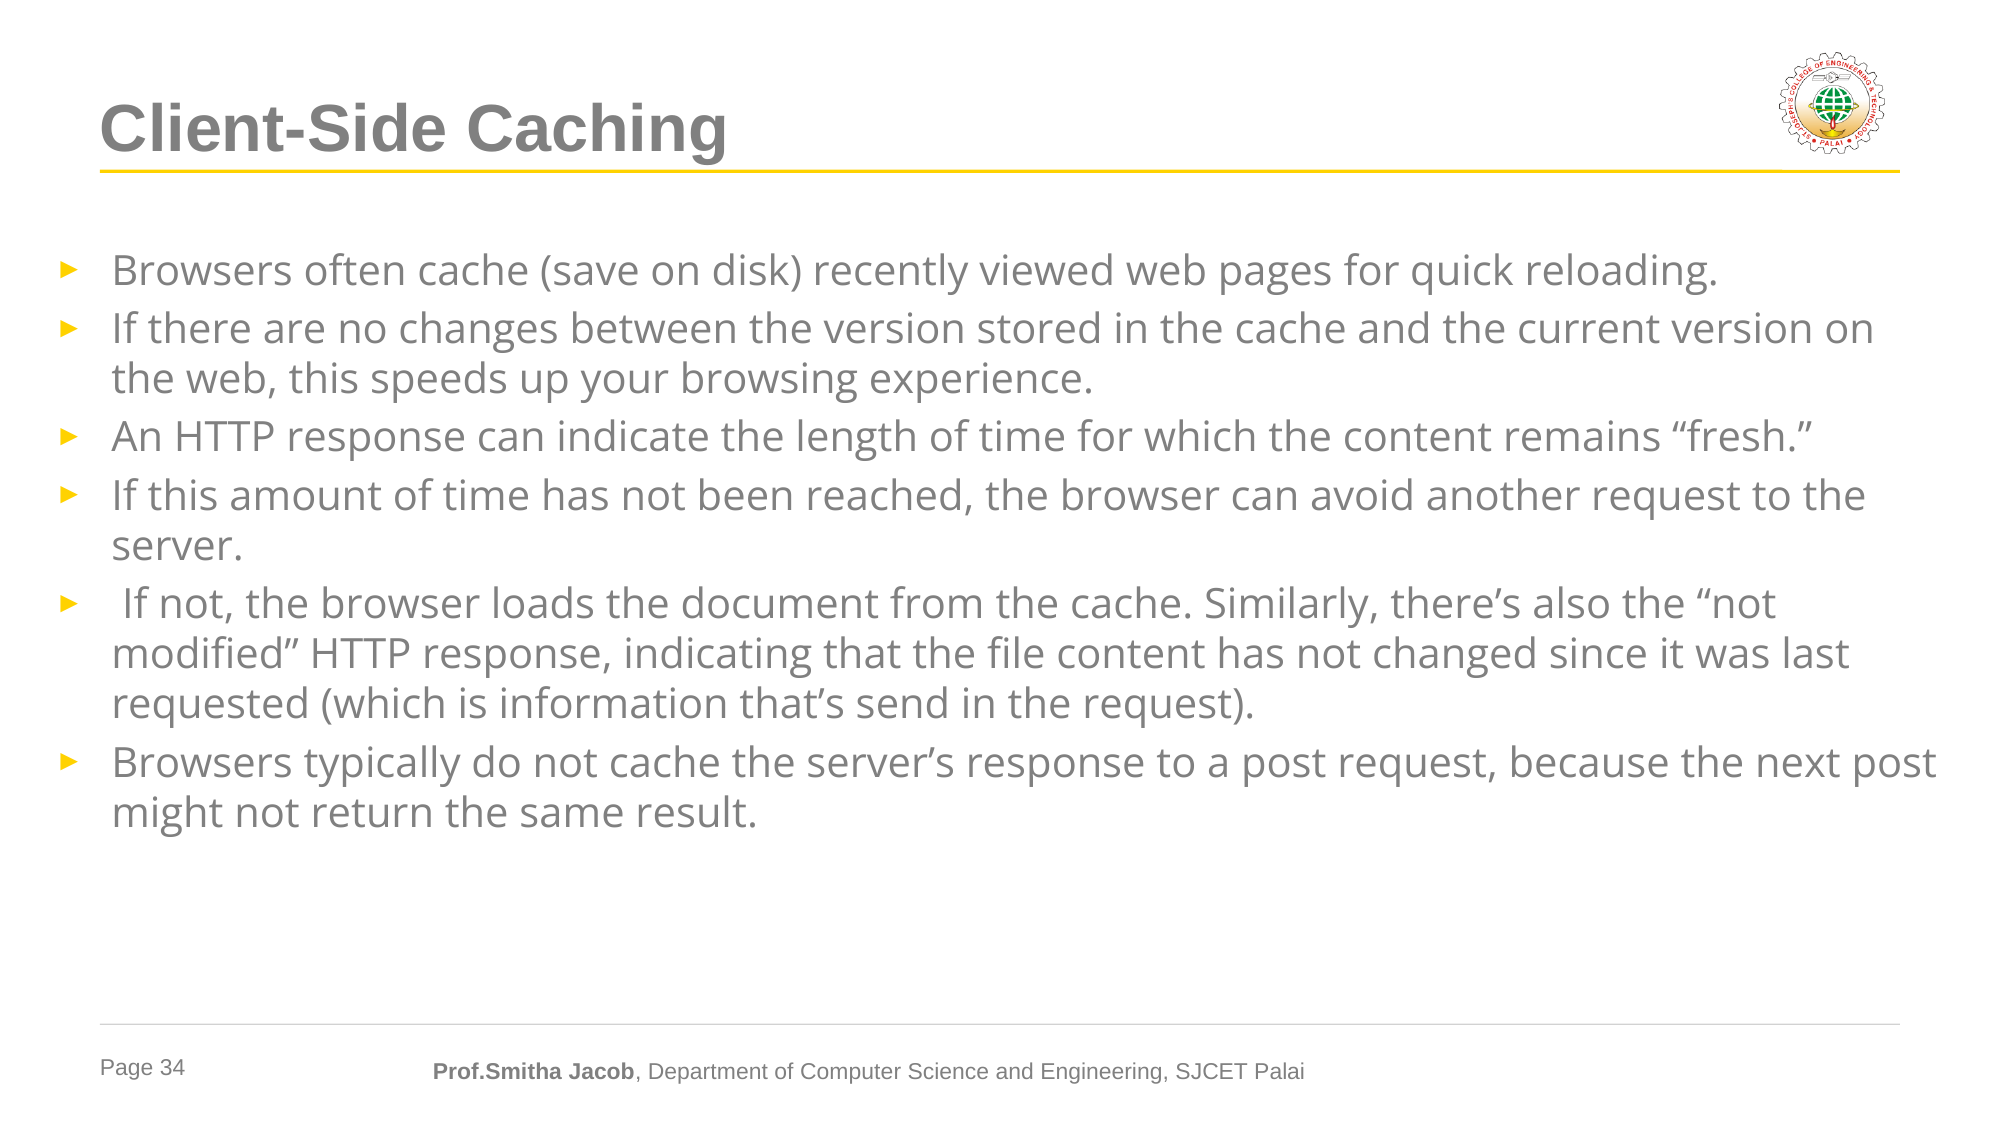

# Client-Side Caching
Browsers often cache (save on disk) recently viewed web pages for quick reloading.
If there are no changes between the version stored in the cache and the current version on the web, this speeds up your browsing experience.
An HTTP response can indicate the length of time for which the content remains “fresh.”
If this amount of time has not been reached, the browser can avoid another request to the server.
 If not, the browser loads the document from the cache. Similarly, there’s also the “not modified” HTTP response, indicating that the file content has not changed since it was last requested (which is information that’s send in the request).
Browsers typically do not cache the server’s response to a post request, because the next post might not return the same result.